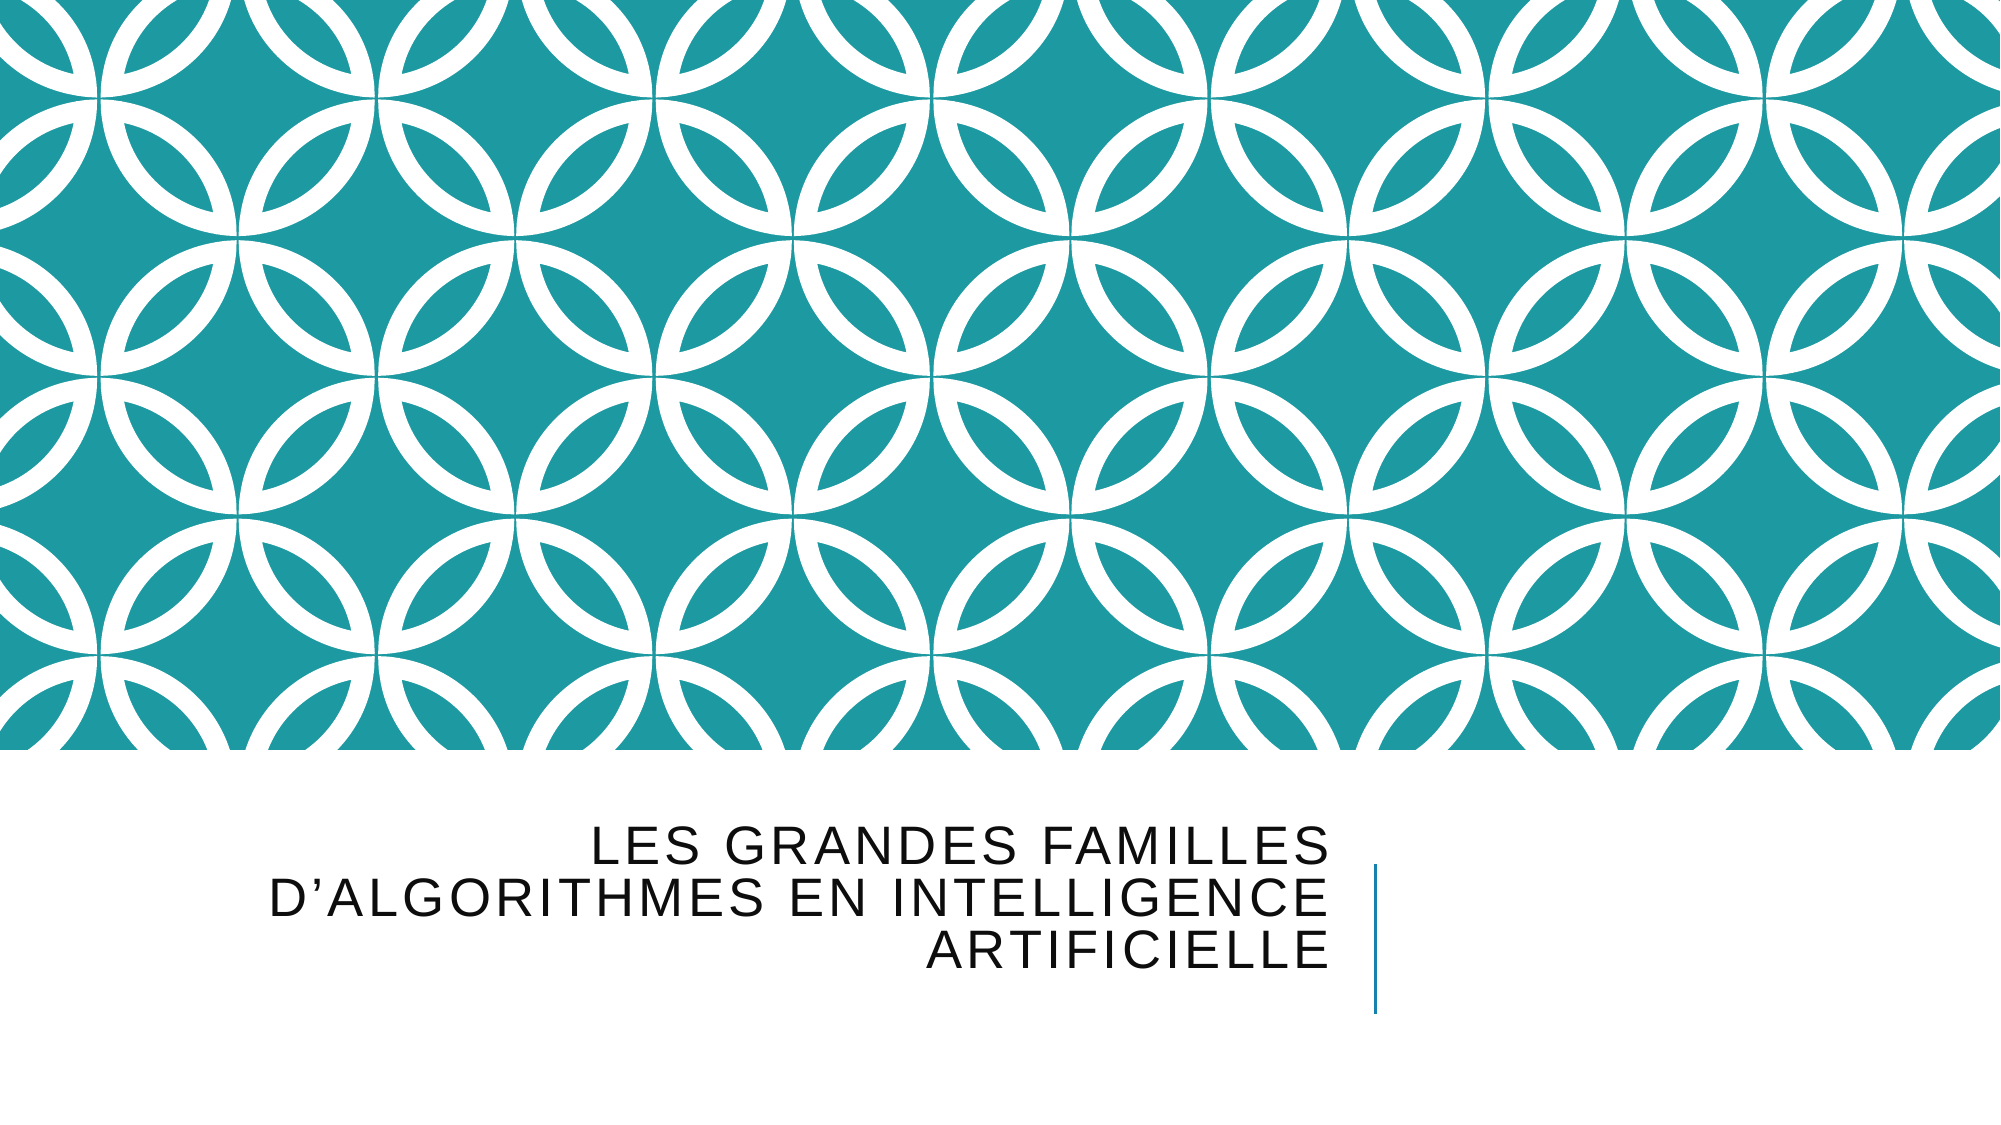

# Les Grandes Familles d’Algorithmes en Intelligence Artificielle